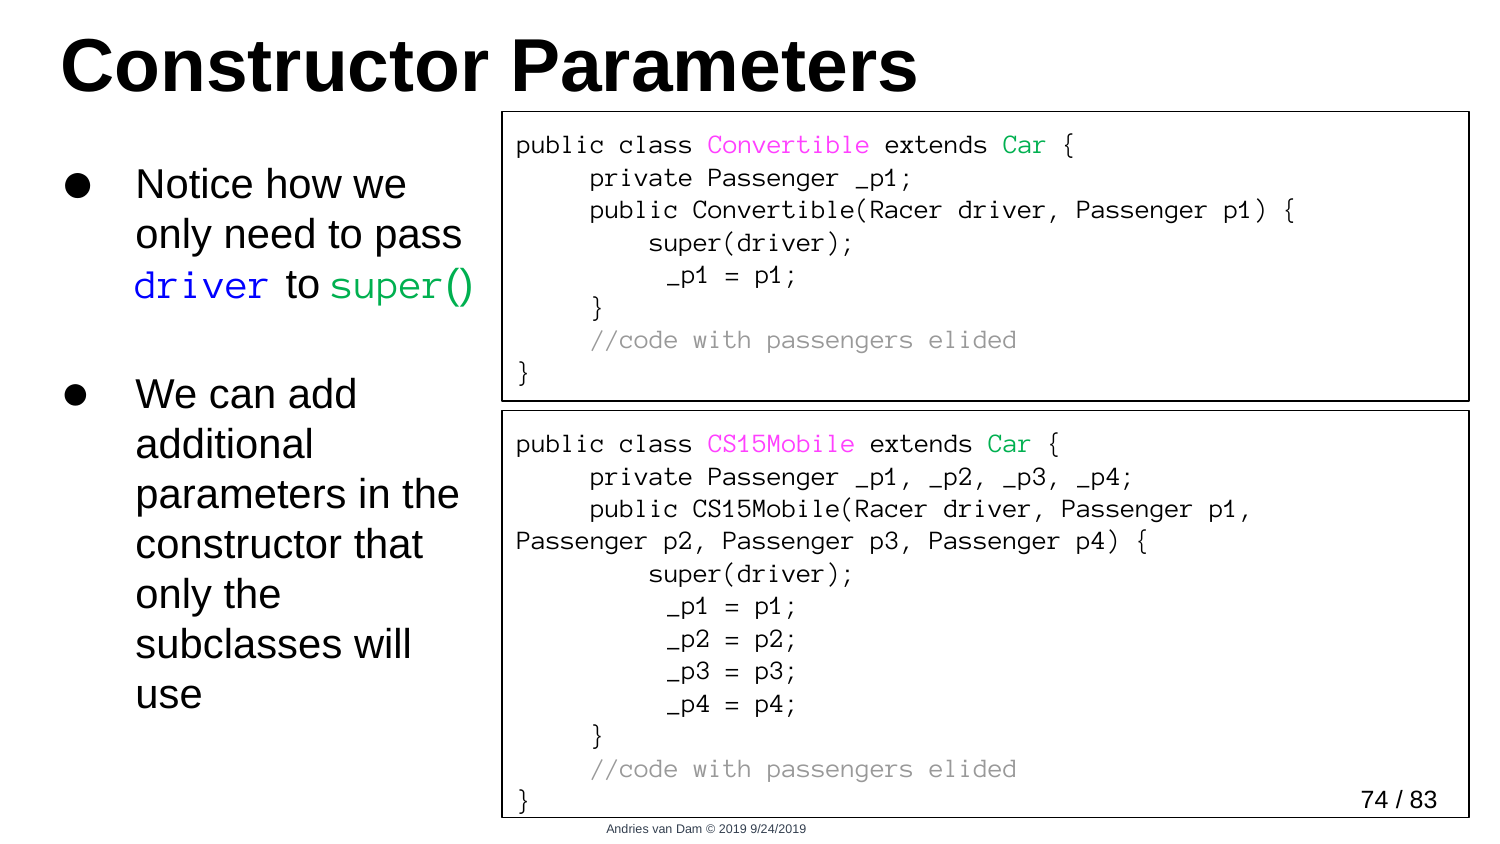

# Constructor Parameters
public class Convertible extends Car {
     private Passenger _p1;
     public Convertible(Racer driver, Passenger p1) {
         super(driver);
	_p1 = p1;
     }
     //code with passengers elided
}
Notice how we only need to pass driver to super()

We can add additional parameters in the constructor that only the subclasses will use
public class CS15Mobile extends Car {
     private Passenger _p1, _p2, _p3, _p4;
     public CS15Mobile(Racer driver, Passenger p1, 	Passenger p2, Passenger p3, Passenger p4) {
         super(driver);
	_p1 = p1;
	_p2 = p2;
	_p3 = p3;
	_p4 = p4;
     }
     //code with passengers elided
}